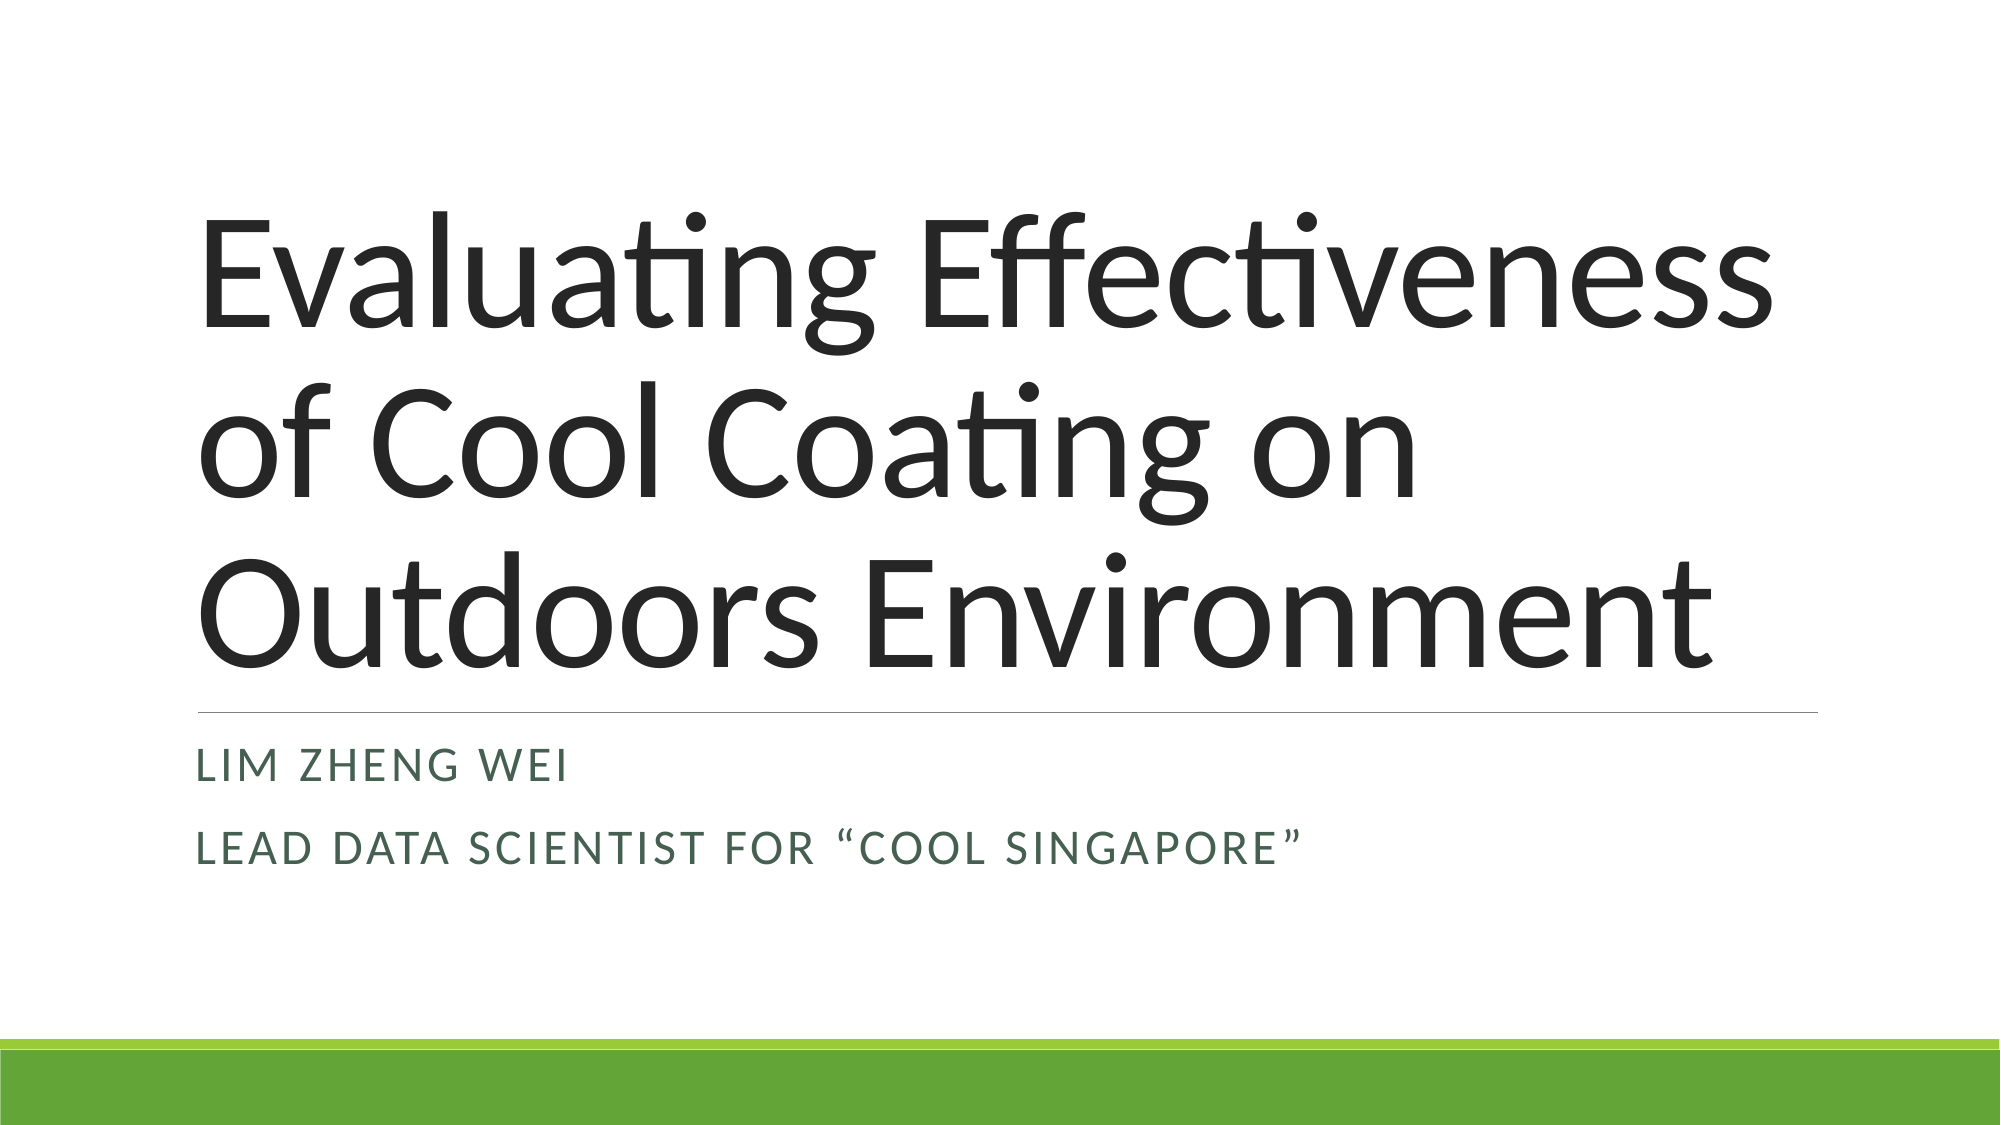

# Evaluating Effectiveness of Cool Coating on Outdoors Environment
LIM ZHENG WEI
LEAD DATA SCIENTIST FOR “COOL SINGAPORE”